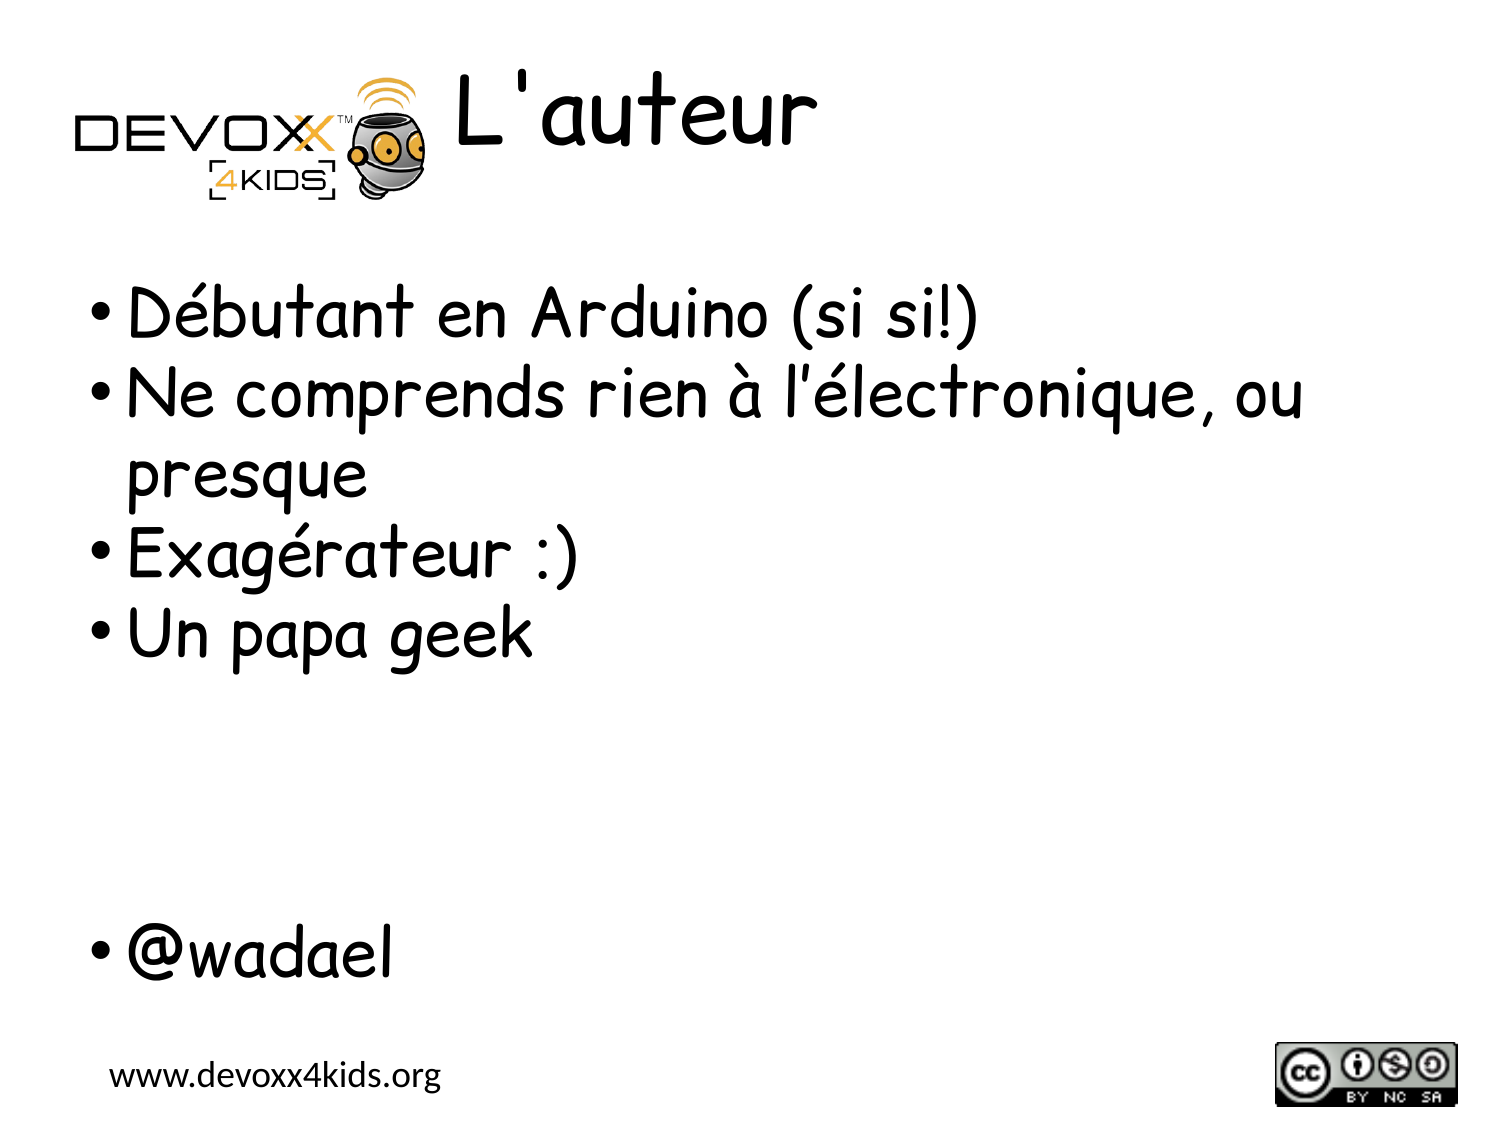

L'auteur
Débutant en Arduino (si si!)
Ne comprends rien à l’électronique, ou presque
Exagérateur :)
Un papa geek

@wadael